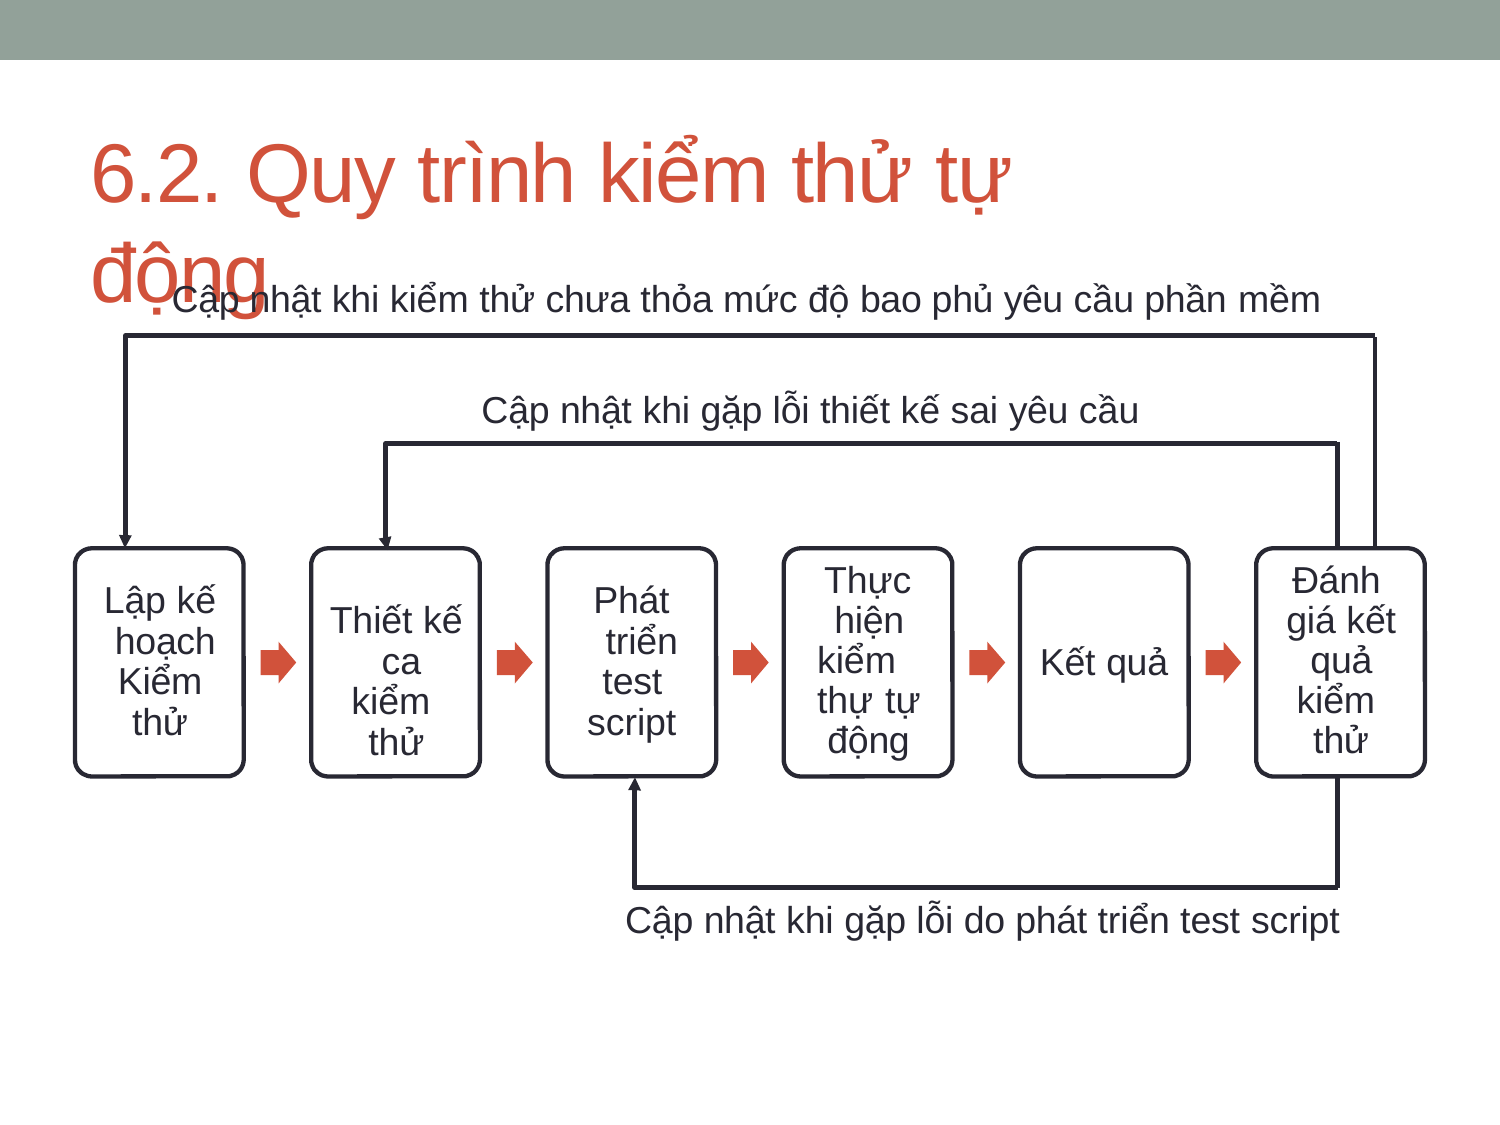

# 6.2. Quy trình kiểm thử tự động
Cập nhật khi kiểm thử chưa thỏa mức độ bao phủ yêu cầu phần mềm

Cập nhật khi gặp lỗi thiết kế sai yêu cầu

Thực  hiện  kiểm  thự tự  động
Đánh  giá kết  quả  kiểm  thử
Lập kế  hoạch  Kiểm  thử
Phát  triển  test  script
Thiết kế  ca kiểm  thử
Kết quả

Cập nhật khi gặp lỗi do phát triển test script